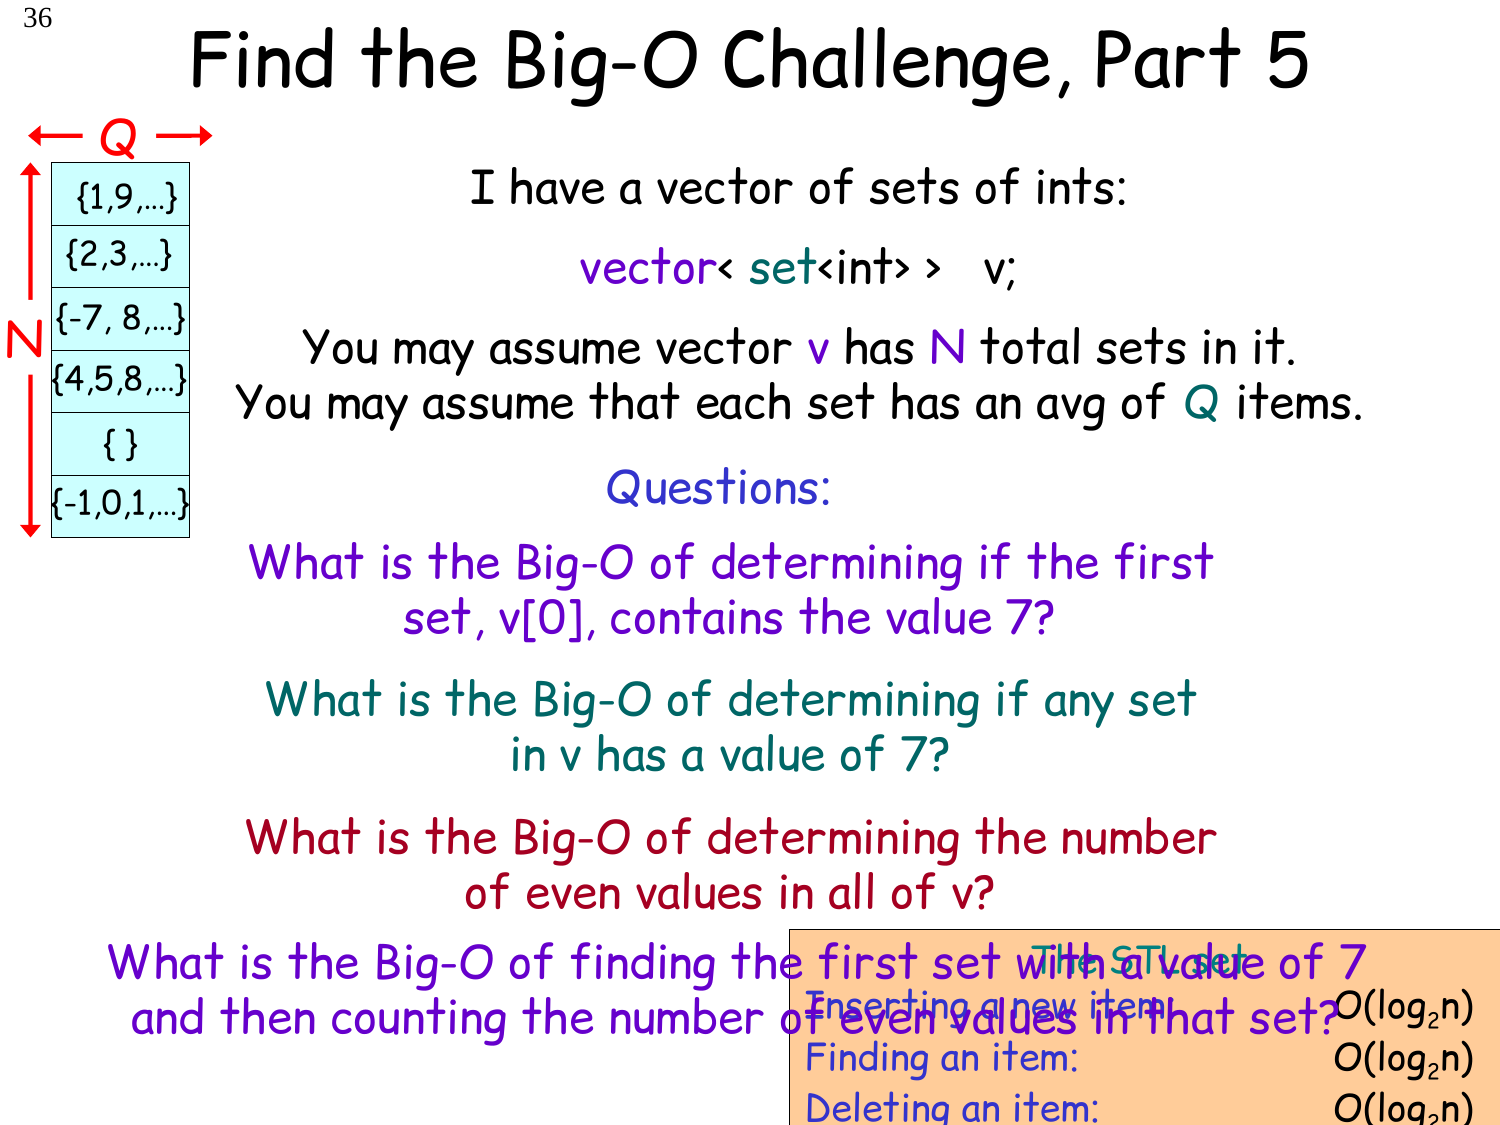

# Find the Big-O Challenge, Part 5
36

Q

{1,9,…}

{2,3,…}

{-7, 8,…}
N
{4,5,8,…}

{ }
{-1,0,1,…}

I have a vector of sets of ints:

vector< set<int> >   v;

You may assume vector v has N total sets in it.
You may assume that each set has an avg of Q items.
Questions:
What is the Big-O of determining if the first set, v[0], contains the value 7?
What is the Big-O of determining if any set in v has a value of 7?
What is the Big-O of determining the number of even values in all of v?
What is the Big-O of finding the first set with a value of 7 and then counting the number of even values in that set?
                    The STL set
Inserting a new item:  	       O(log2n)
Finding an item:          	       O(log2n)
Deleting an item: 	       O(log2n)